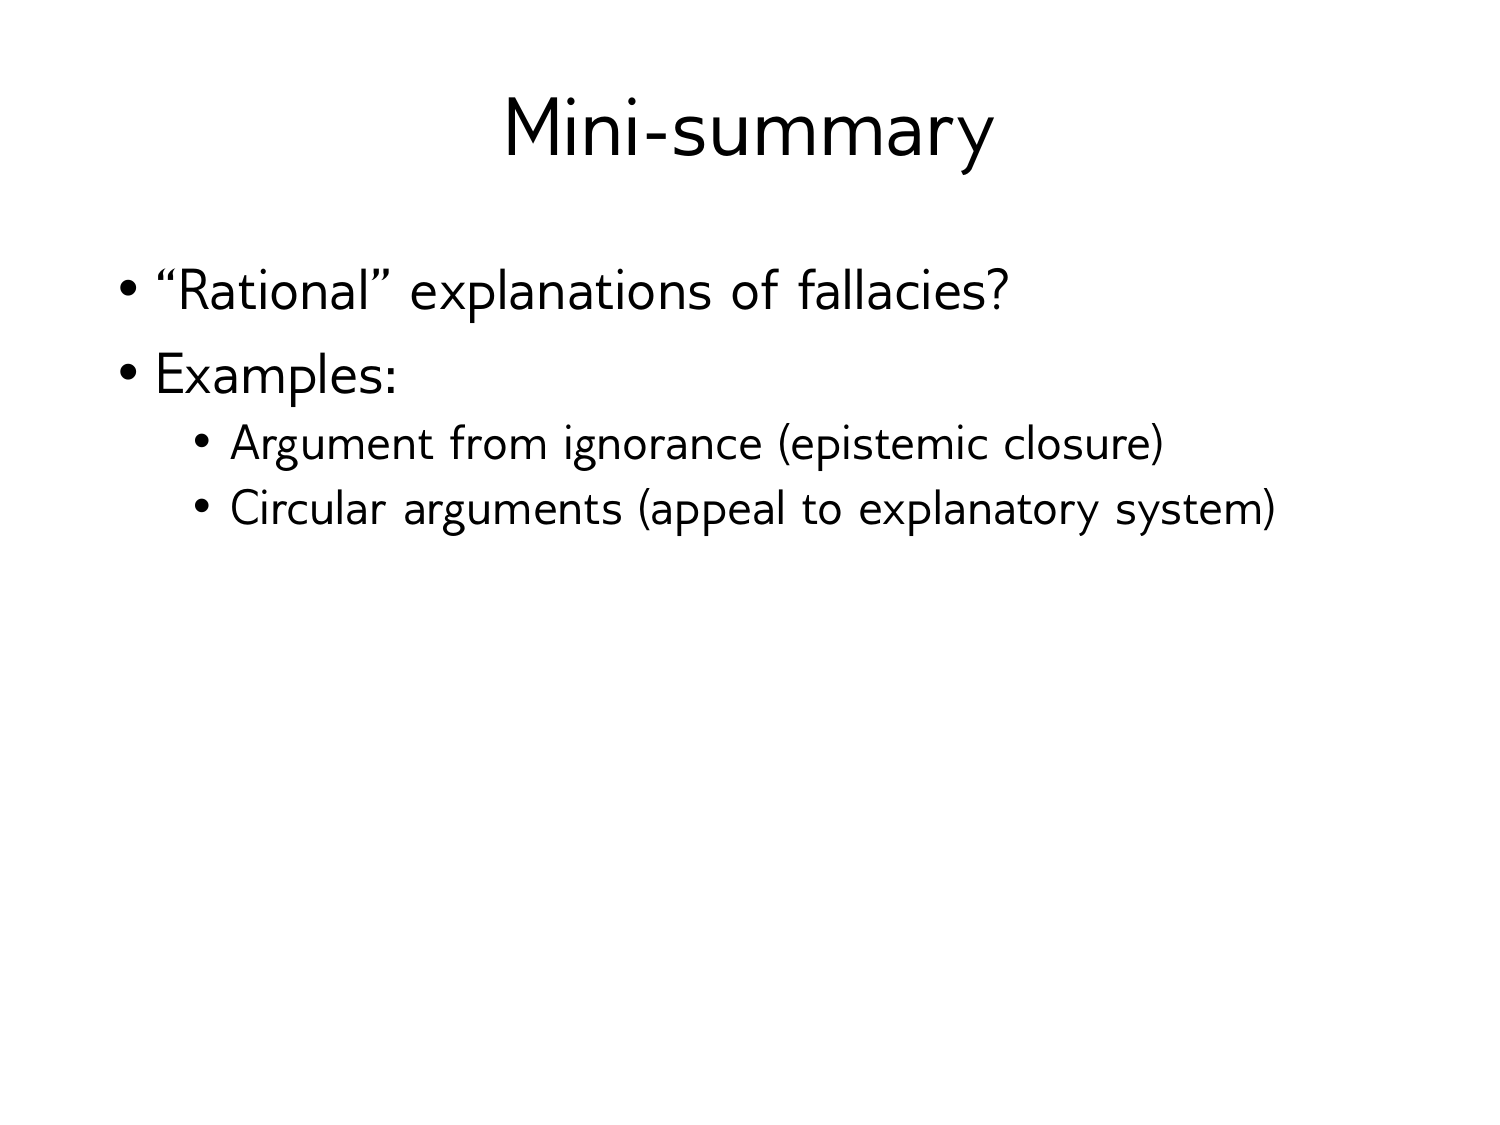

# Mini-summary
“Rational” explanations of fallacies?
Examples:
Argument from ignorance (epistemic closure)
Circular arguments (appeal to explanatory system)